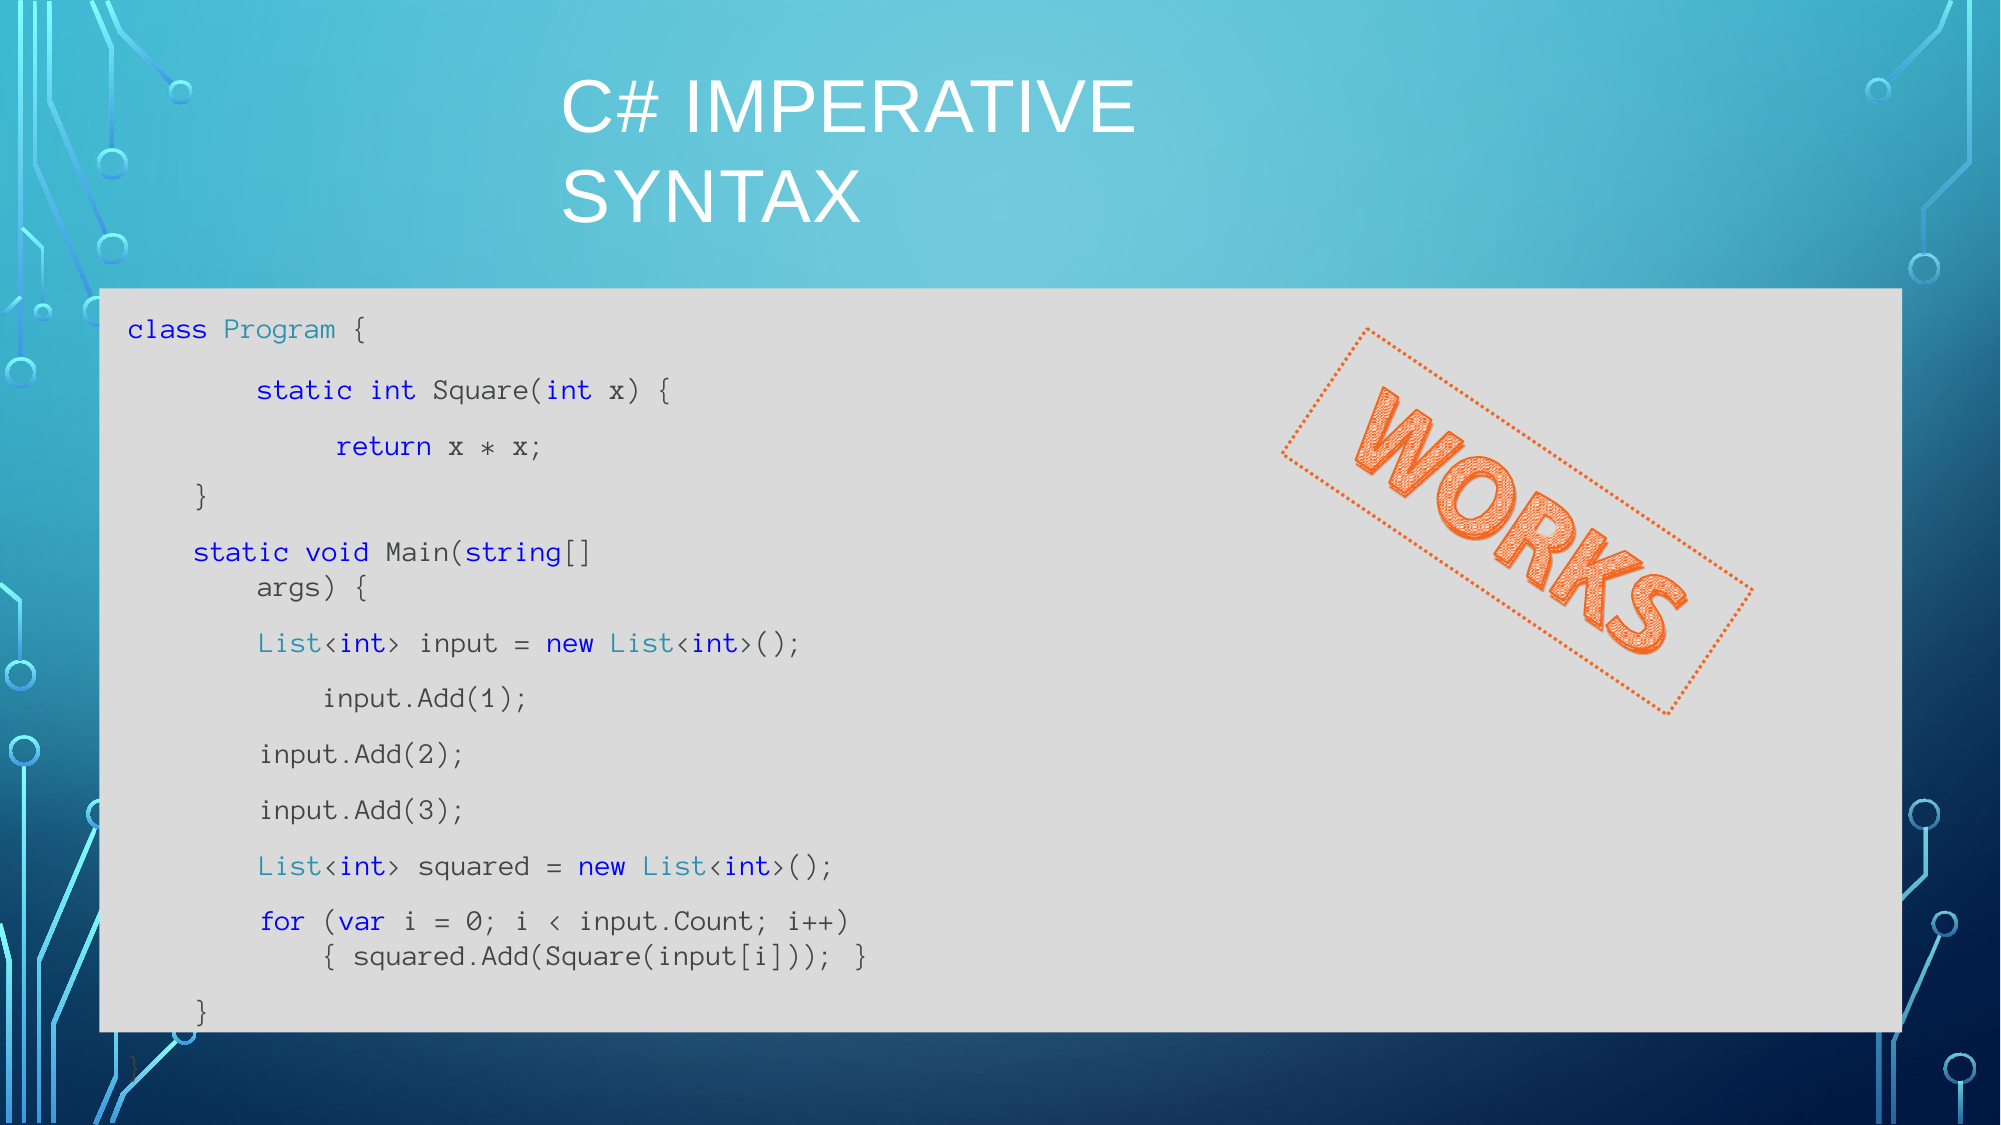

# C# Imperative Syntax
class Program {
static int Square(int x) {  return x * x;
}
static void Main(string[] args) {
List<int> input = new List<int>();  input.Add(1);
input.Add(2);
input.Add(3);
List<int> squared = new List<int>();
for (var i = 0; i < input.Count; i++) { squared.Add(Square(input[i])); }
}
}